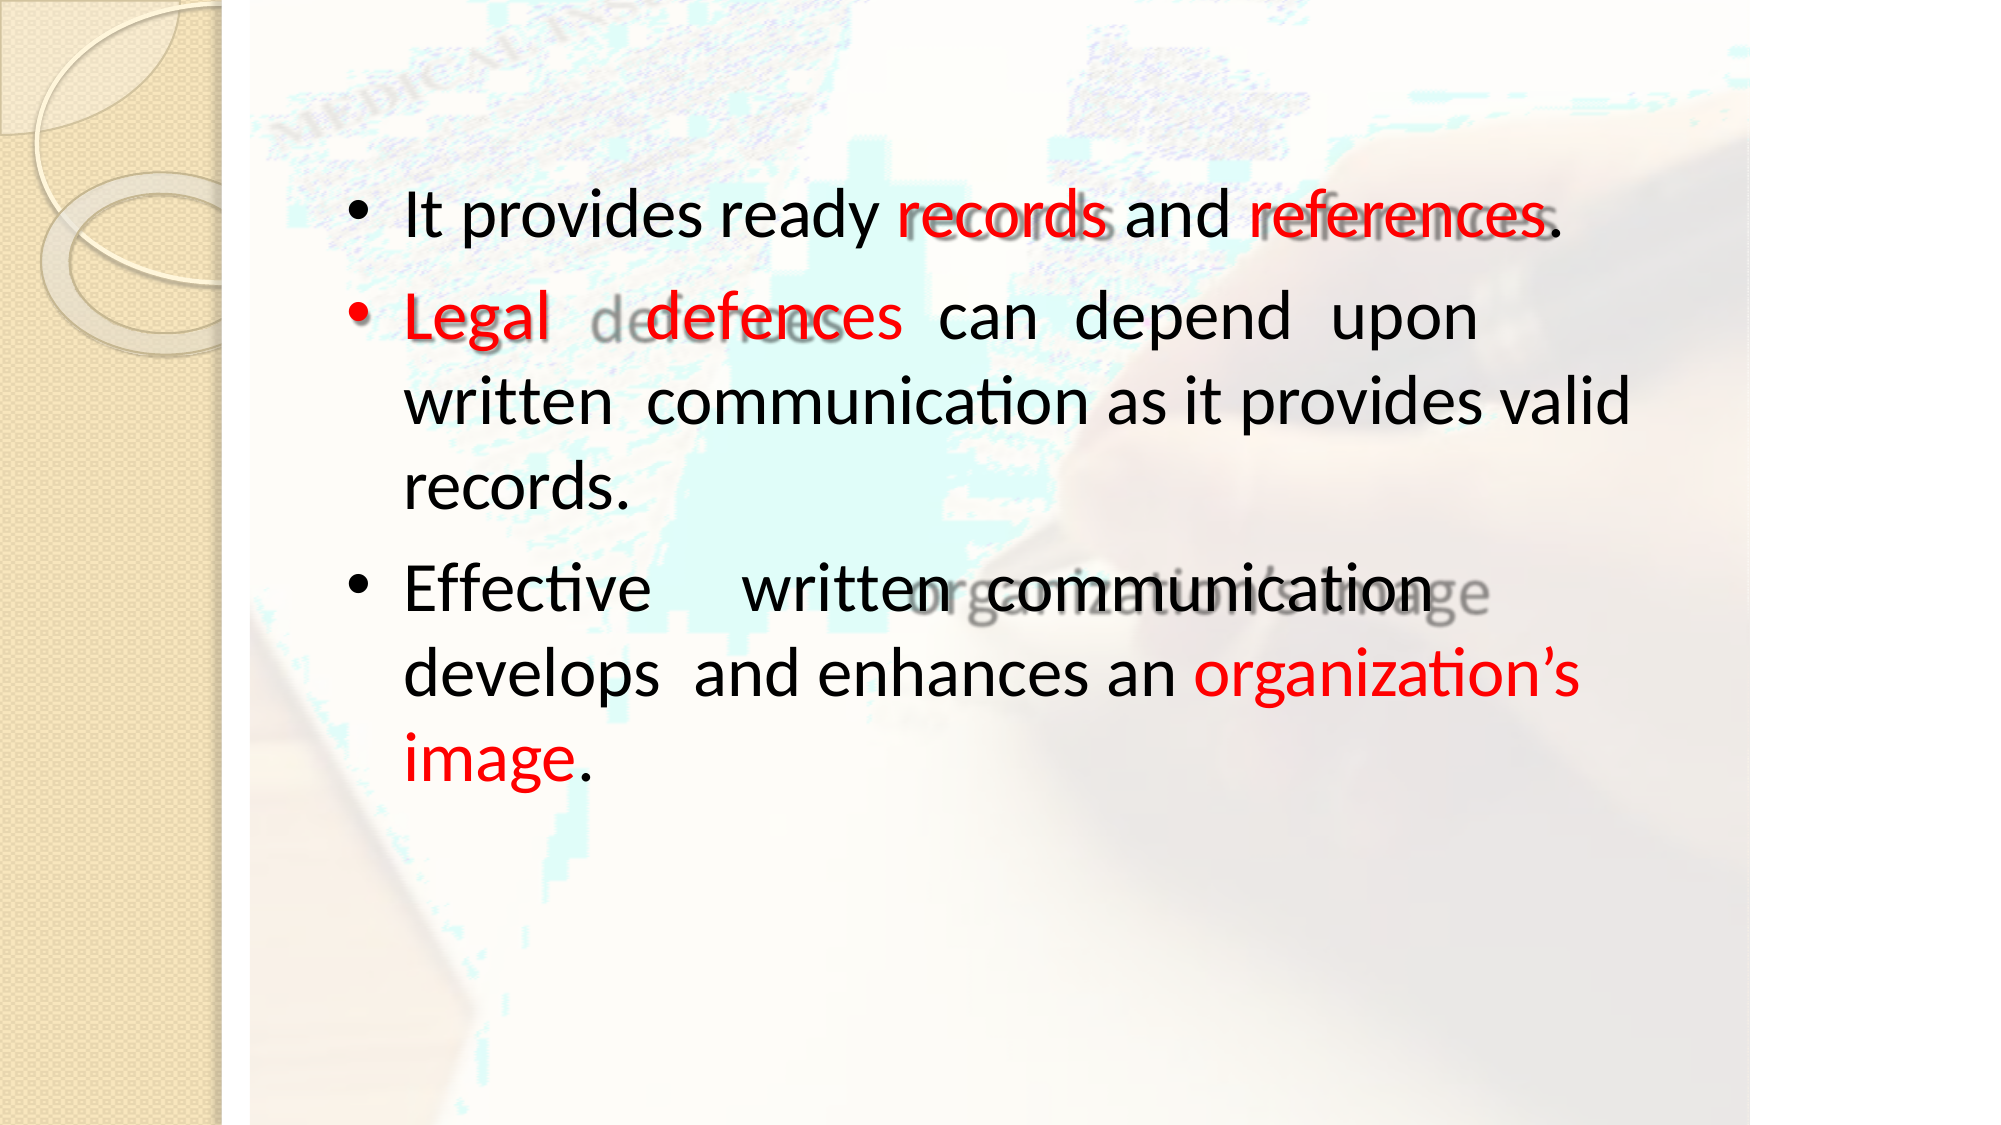

It provides ready records and references.
Legal	defences	can	depend	upon	written  communication as it provides valid records.
Effective	written	communication	develops  and enhances an organization’s image.